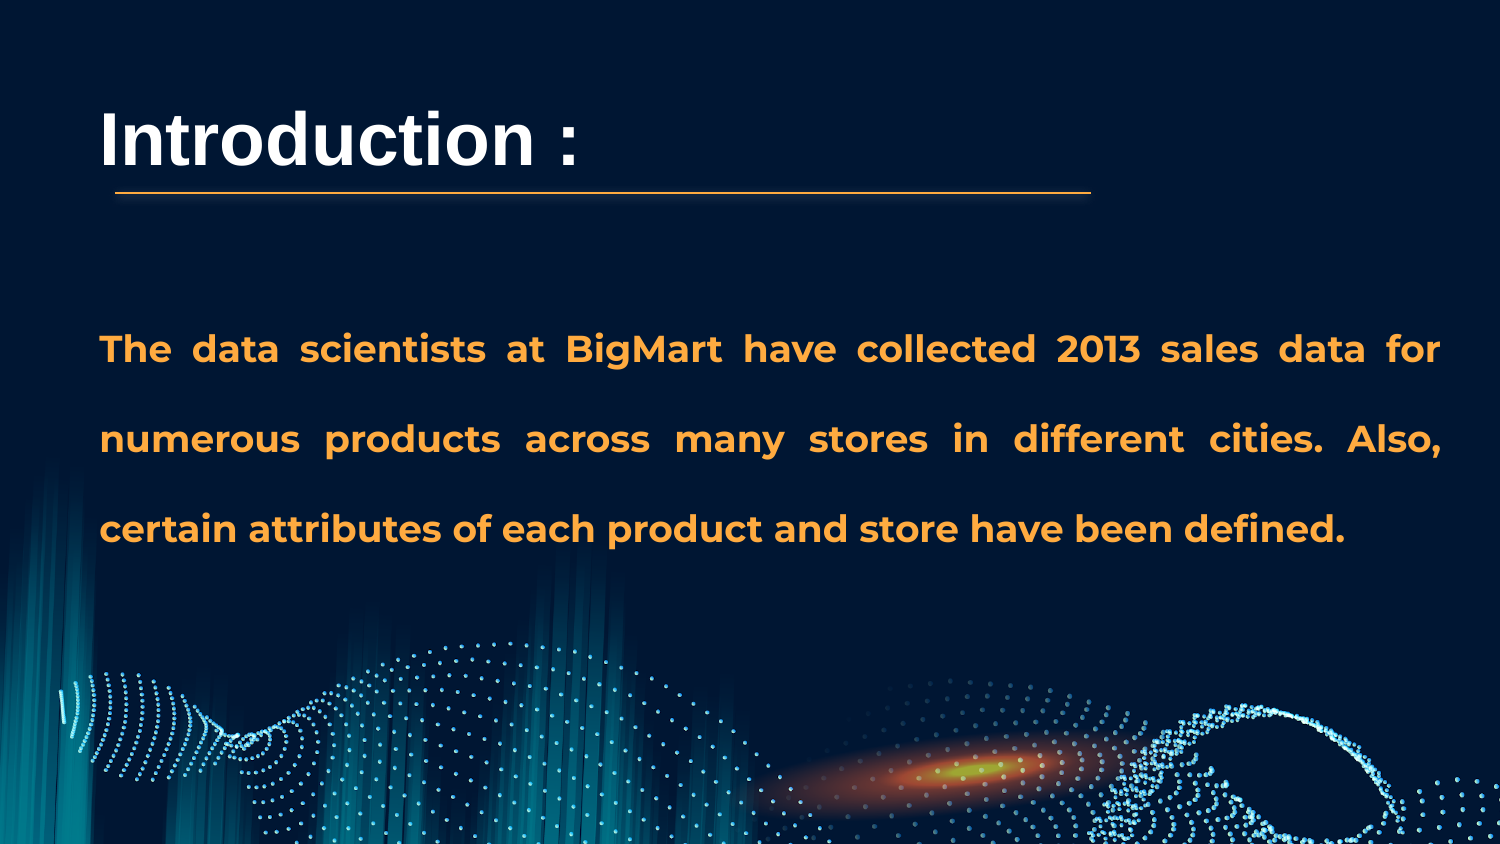

# Introduction :
The data scientists at BigMart have collected 2013 sales data for numerous products across many stores in different cities. Also, certain attributes of each product and store have been defined.